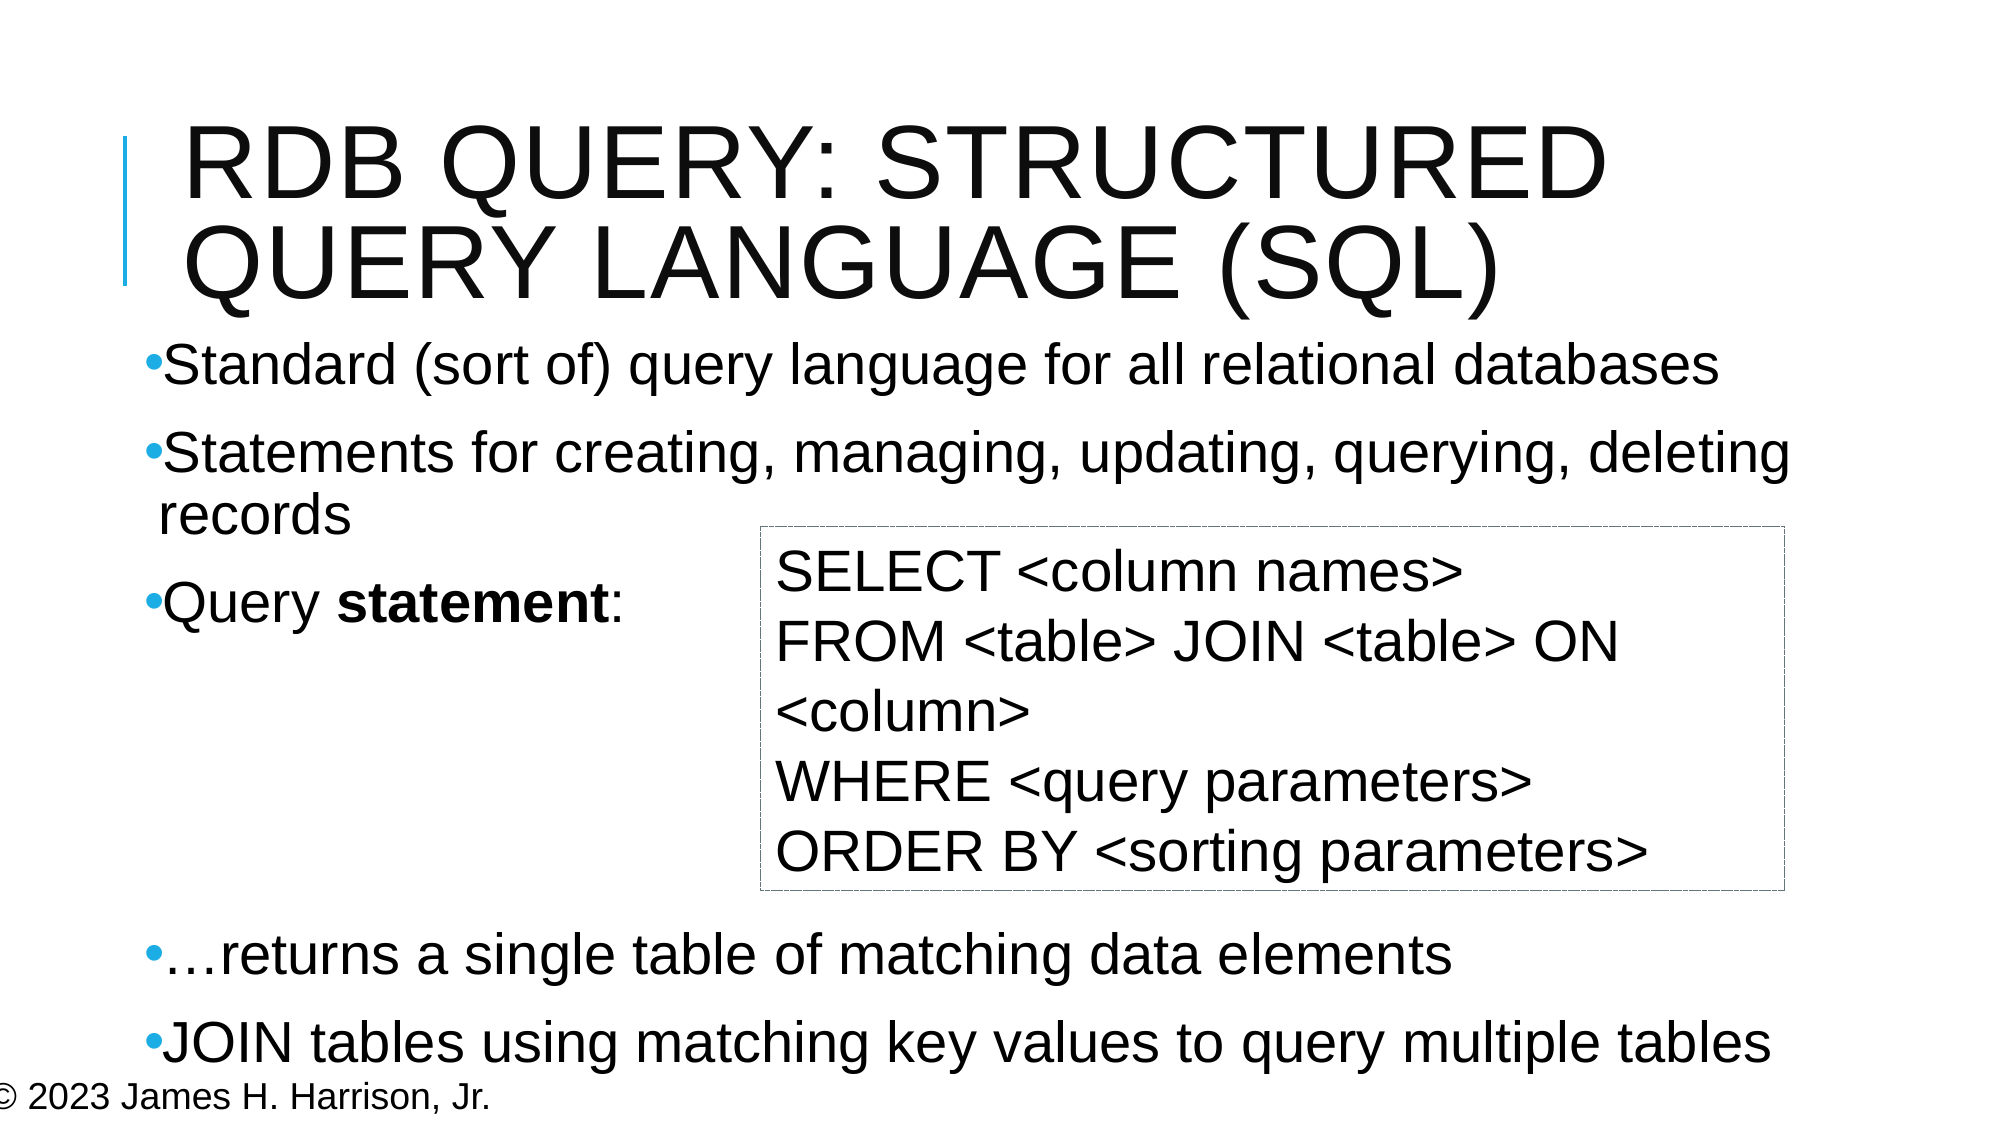

# RDB Query: Structured Query Language (SQL)
Standard (sort of) query language for all relational databases
Statements for creating, managing, updating, querying, deleting records
Query statement:

…returns a single table of matching data elements
JOIN tables using matching key values to query multiple tables
SELECT <column names>
FROM <table> JOIN <table> ON <column>
WHERE <query parameters>
ORDER BY <sorting parameters>
SELECT <column names>
FROM <table>
WHERE <query parameters>
ORDER BY <sorting parameters>
© 2023 James H. Harrison, Jr.